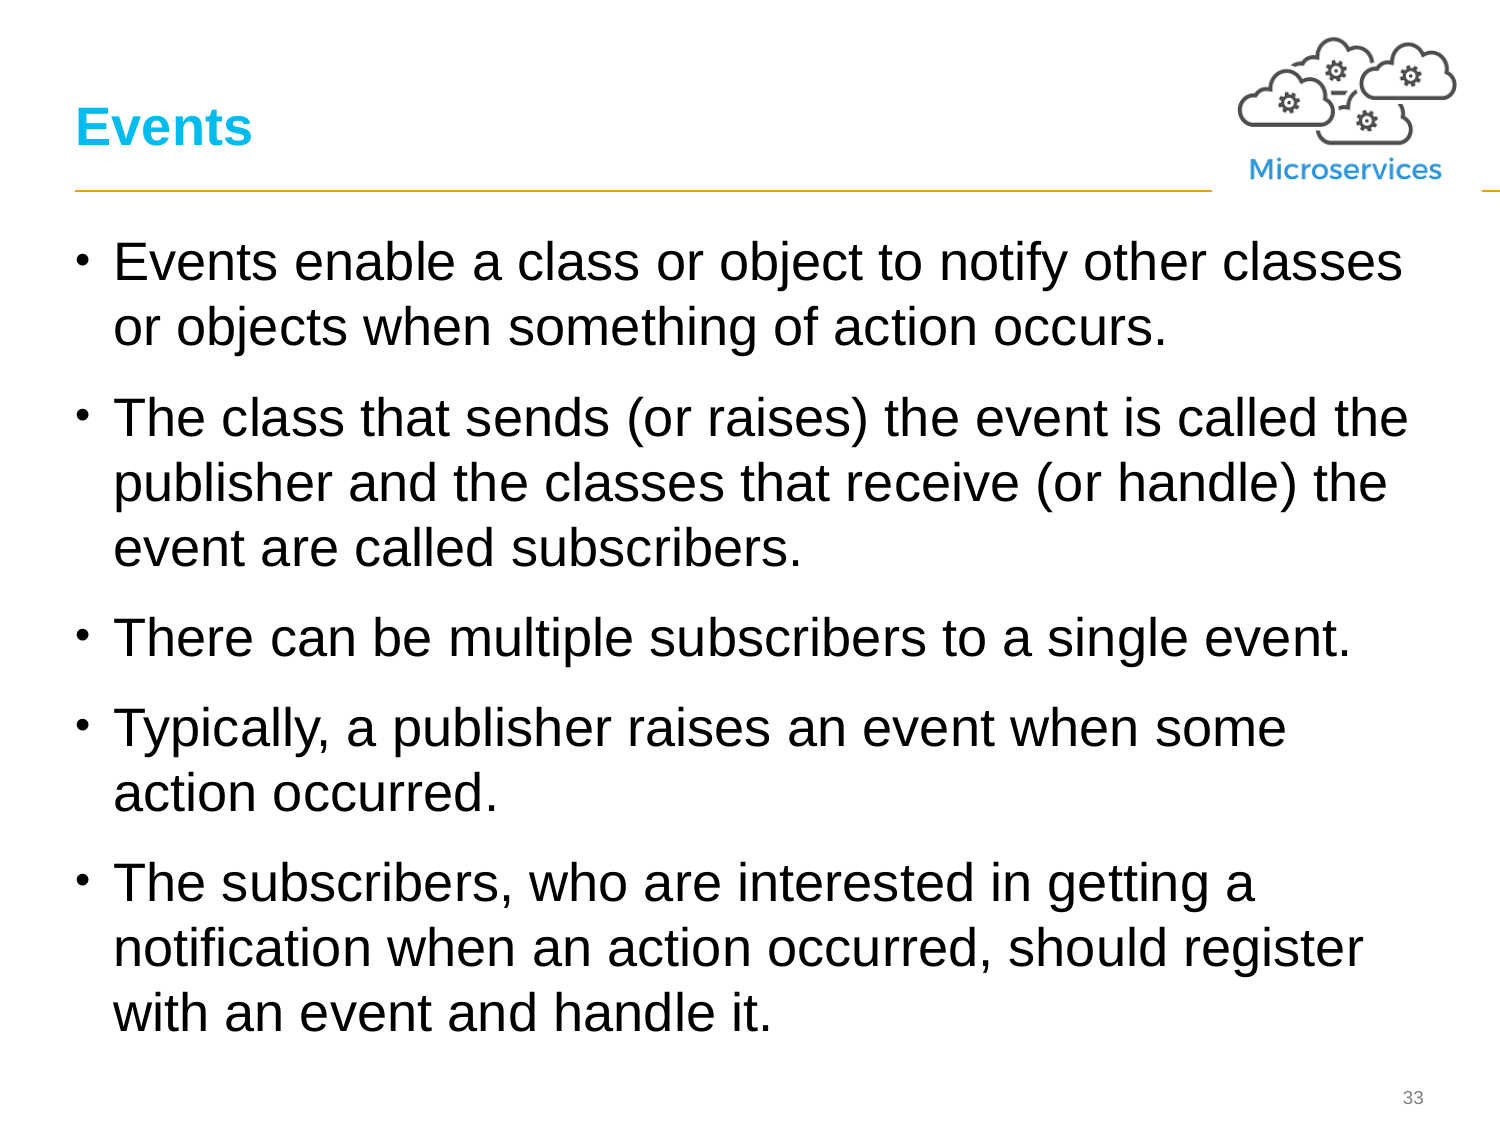

# Events
Events enable a class or object to notify other classes or objects when something of action occurs.
The class that sends (or raises) the event is called the publisher and the classes that receive (or handle) the event are called subscribers.
There can be multiple subscribers to a single event.
Typically, a publisher raises an event when some action occurred.
The subscribers, who are interested in getting a notification when an action occurred, should register with an event and handle it.